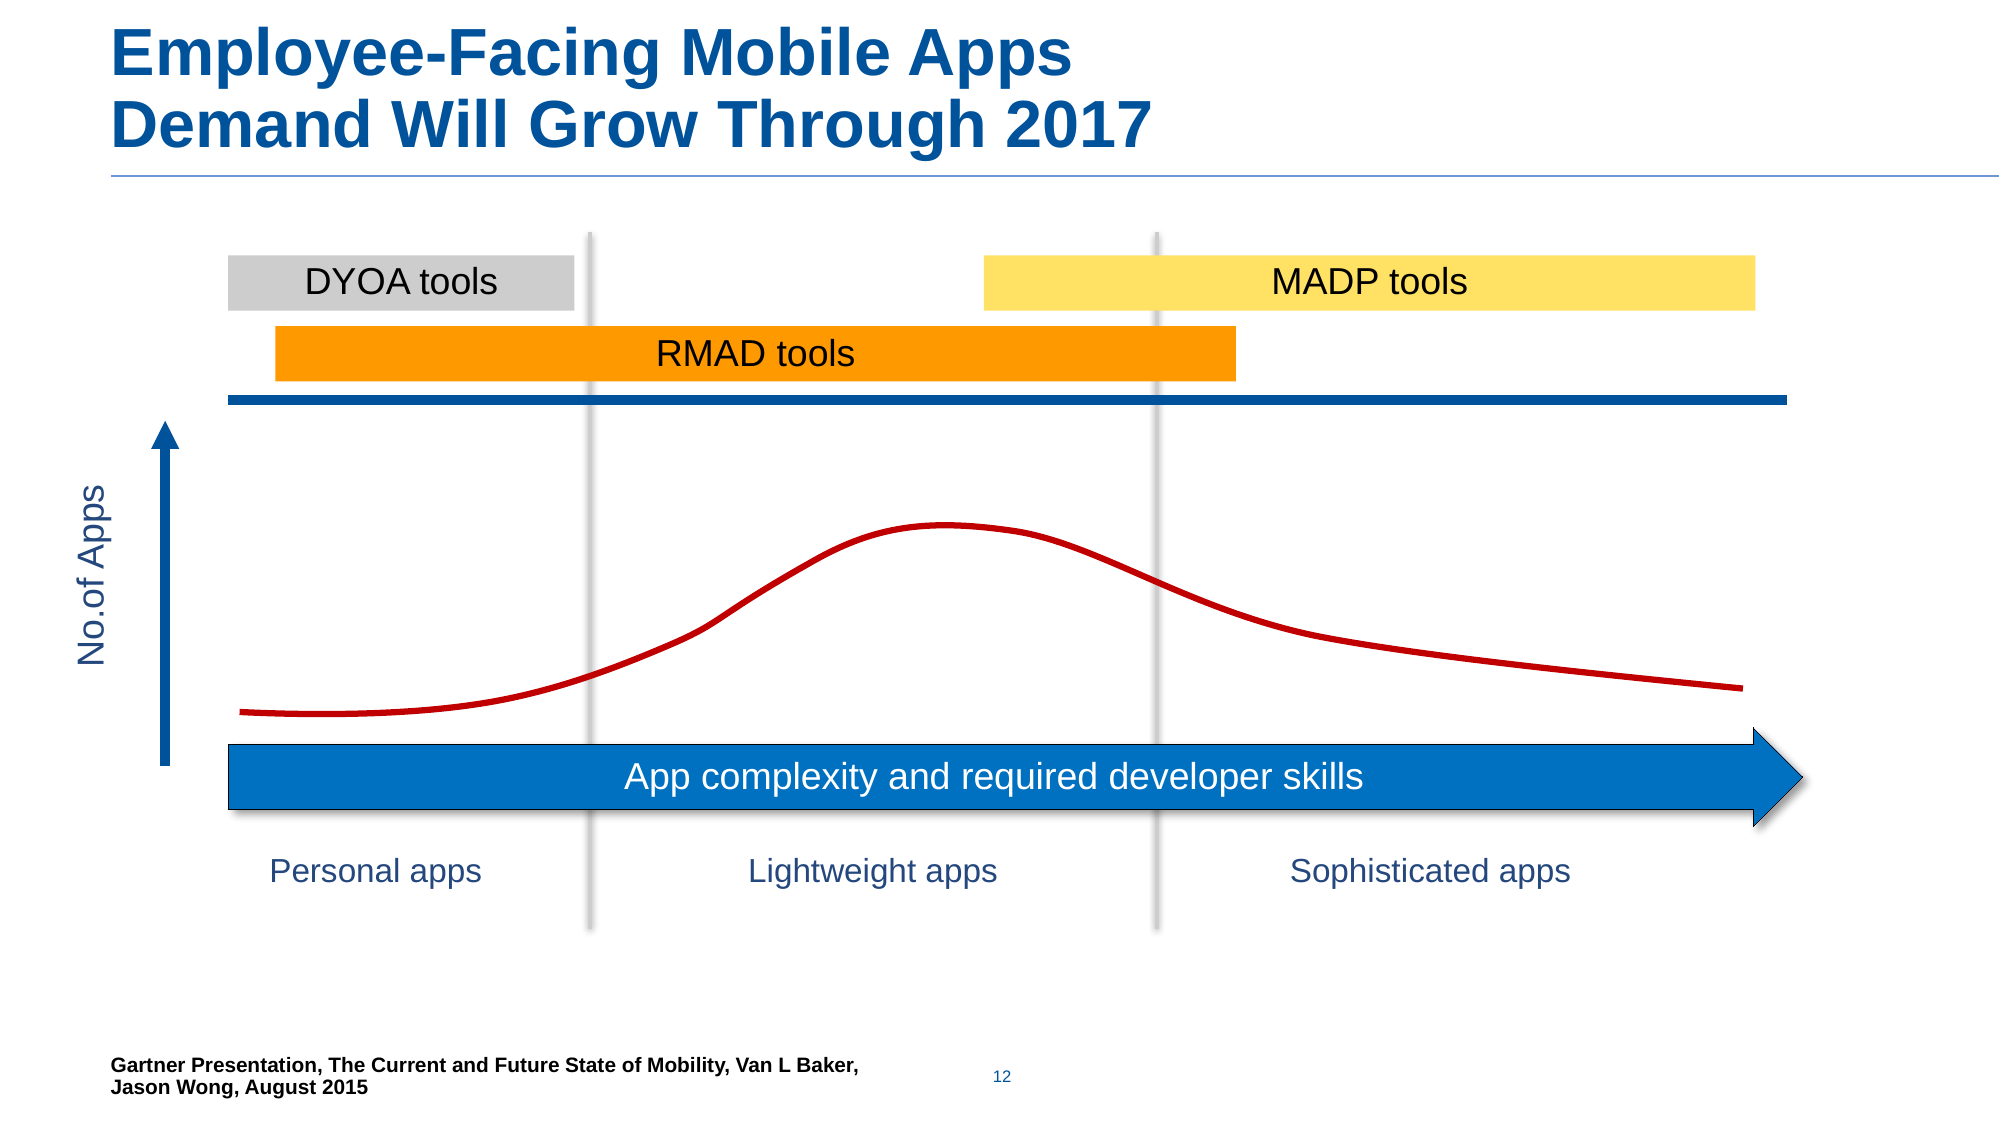

# Employee-Facing Mobile Apps Demand Will Grow Through 2017
DYOA tools
MADP tools
RMAD tools

No.of Apps
App complexity and required developer skills
Personal apps
Lightweight apps
Sophisticated apps
 12